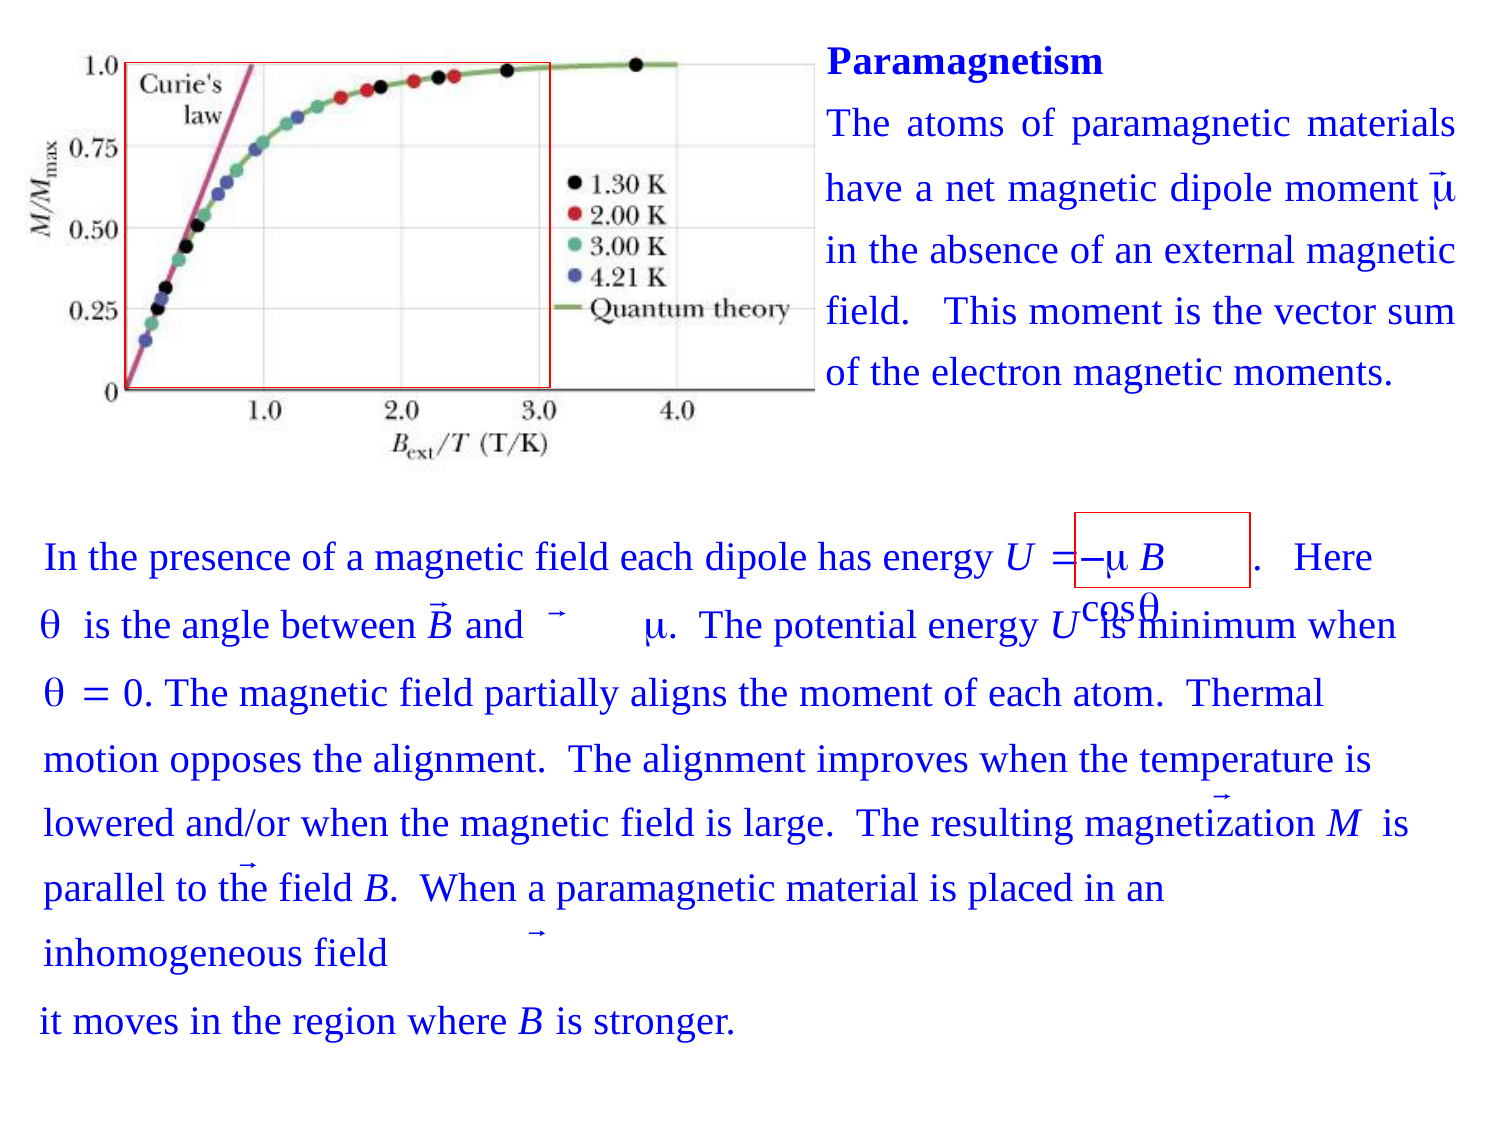

Paramagnetism

The atoms of paramagnetic materials have a net magnetic dipole moment μ in the absence of an external magnetic field.   This moment is the vector sum of the electron magnetic moments.

–μ B cosθ
In the presence of a magnetic field each dipole has energy U =	.	Here
θ  is the angle between B and	μ.  The potential energy U  is minimum when θ = 0. The magnetic field partially aligns the moment of each atom.  Thermal motion opposes the alignment.  The alignment improves when the temperature is lowered and/or when the magnetic field is large.  The resulting magnetization M  is parallel to the field B.  When a paramagnetic material is placed in an inhomogeneous field

it moves in the region where B is stronger.